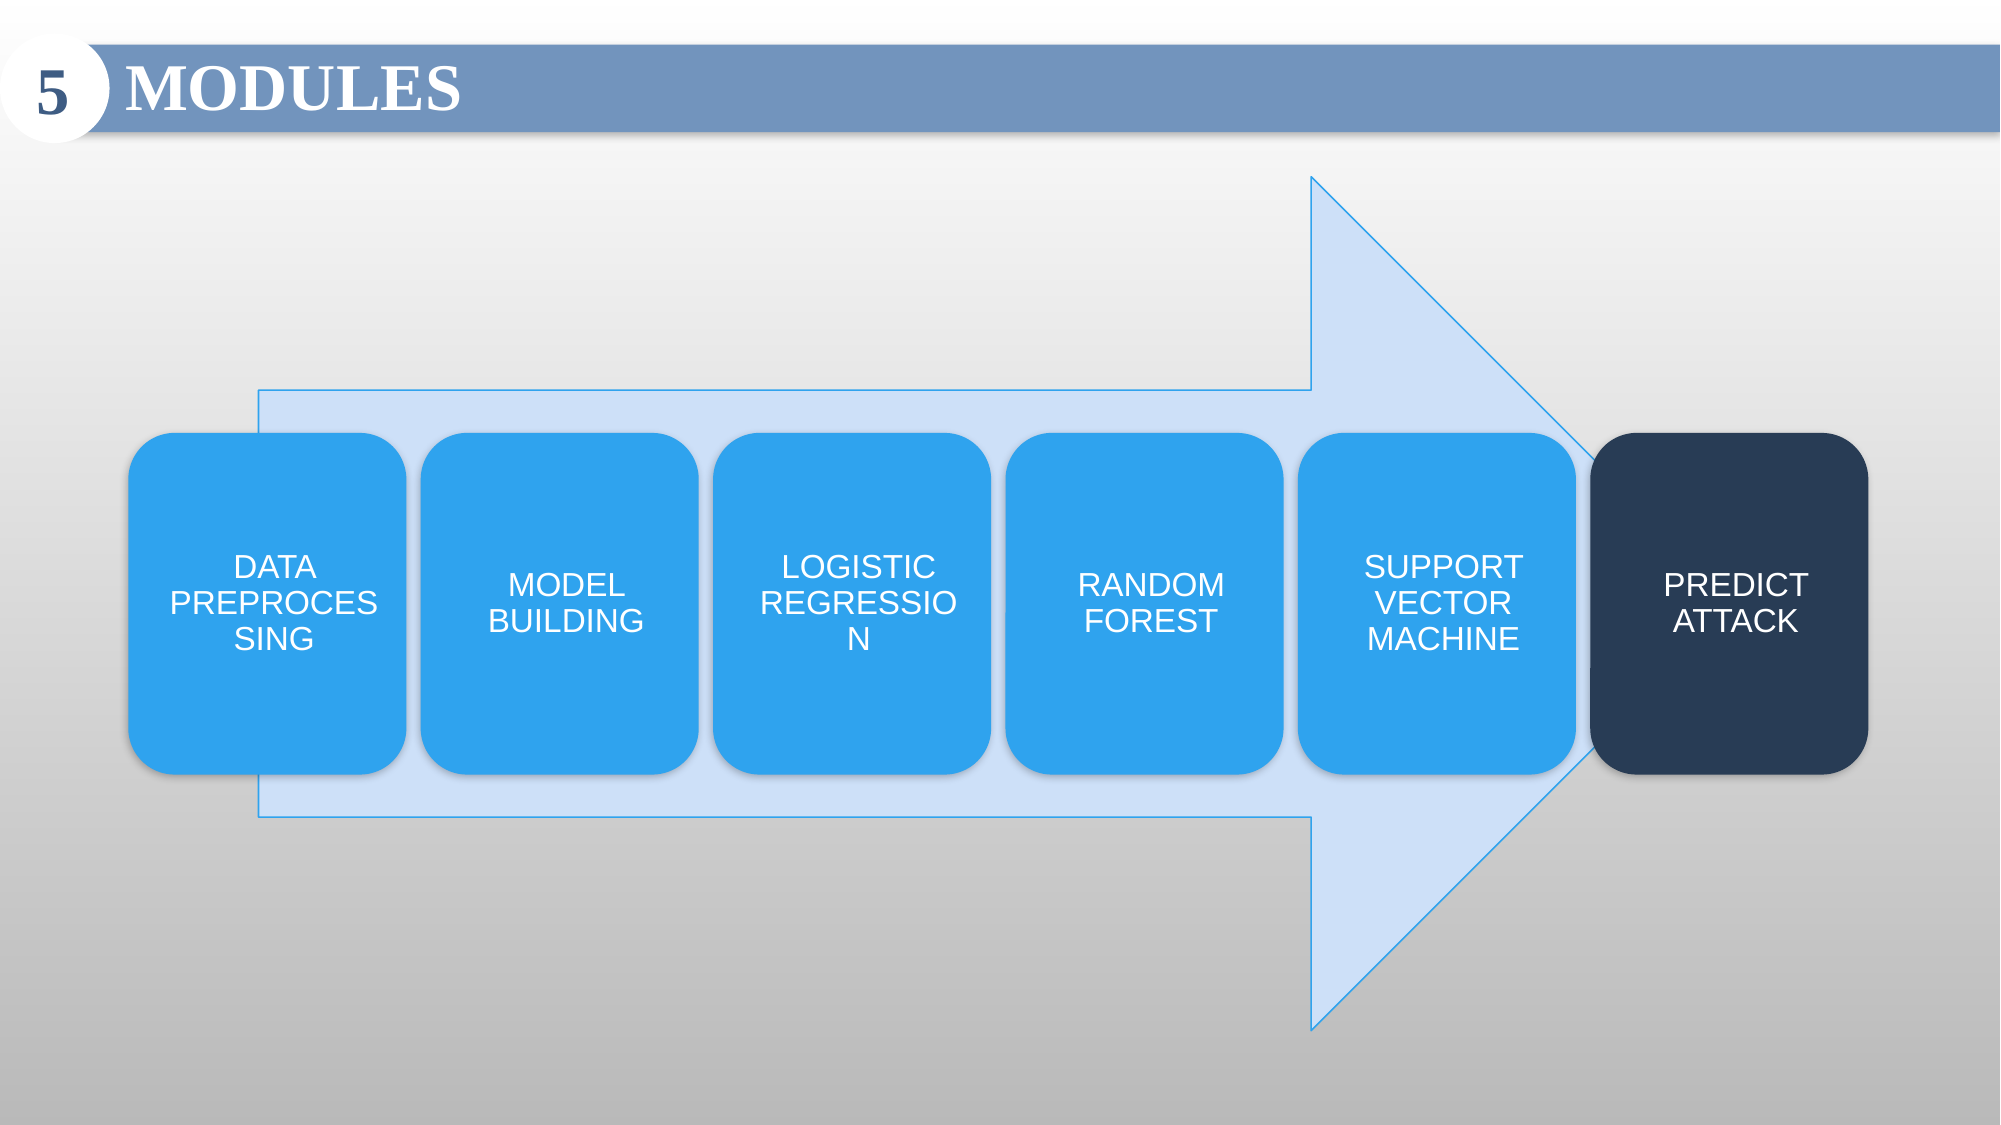

MODULES
5
DATA PREPROCESSING
MODEL BUILDING
LOGISTIC REGRESSION
RANDOM FOREST
SUPPORT VECTOR MACHINE
PREDICT ATTACK